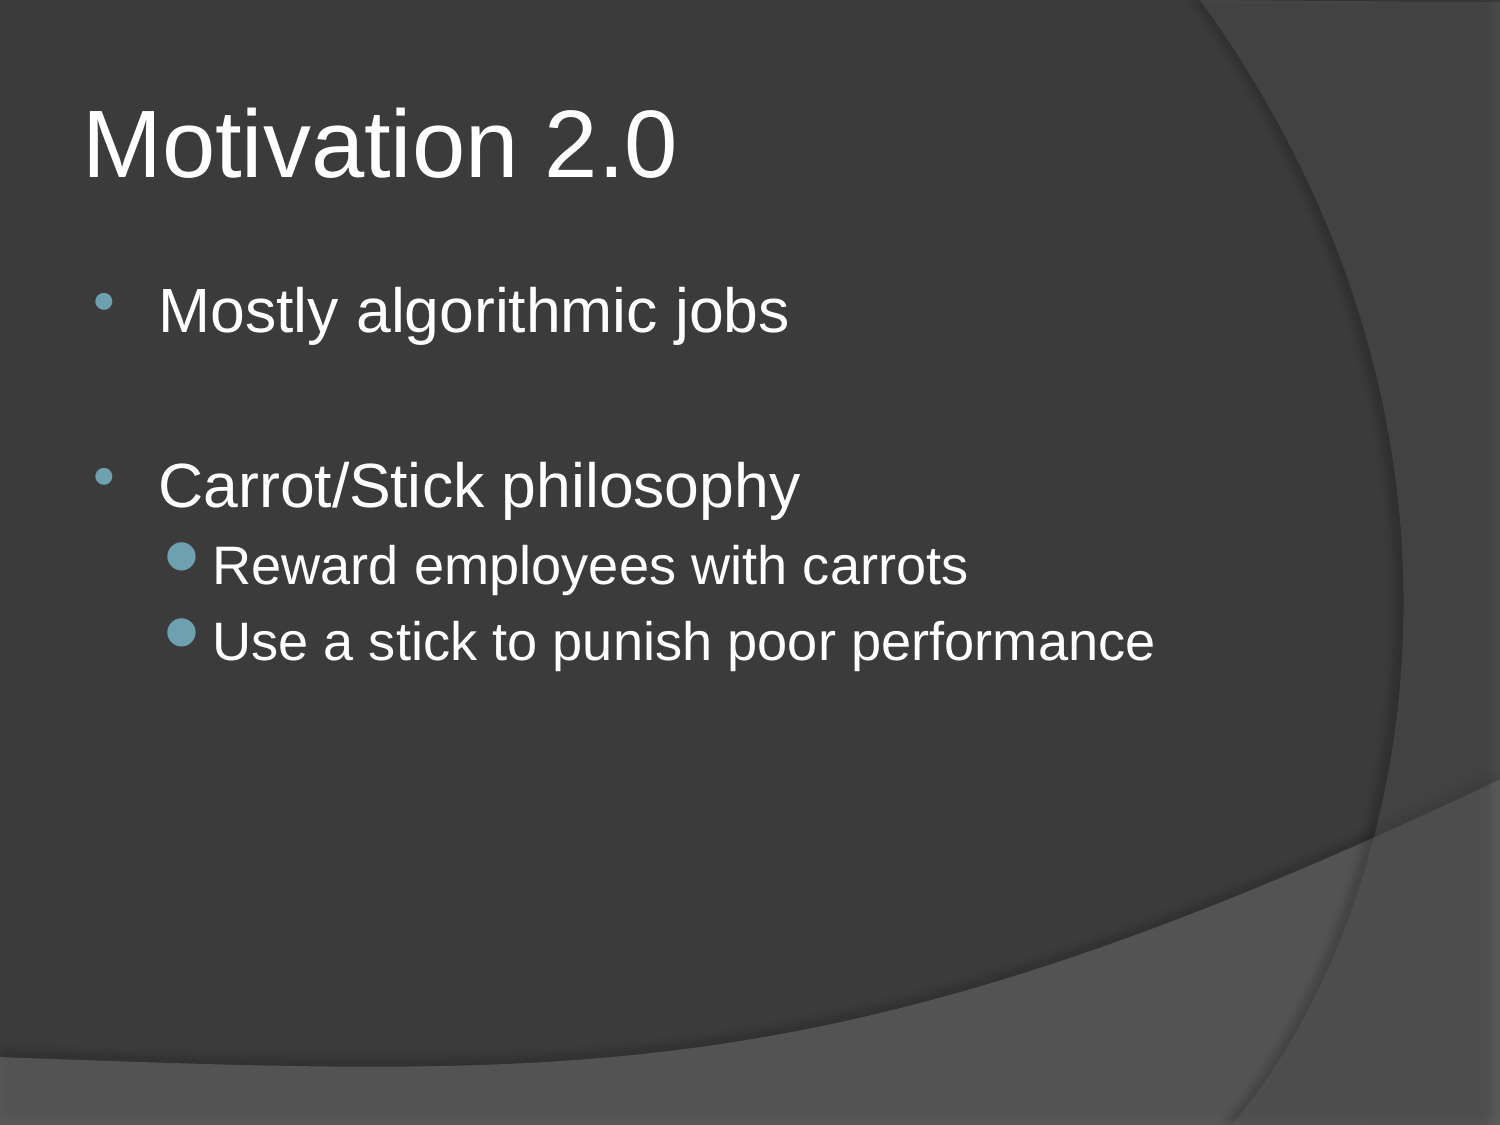

# Motivation 2.0
Mostly algorithmic jobs

Carrot/Stick philosophy
Reward employees with carrots
Use a stick to punish poor performance